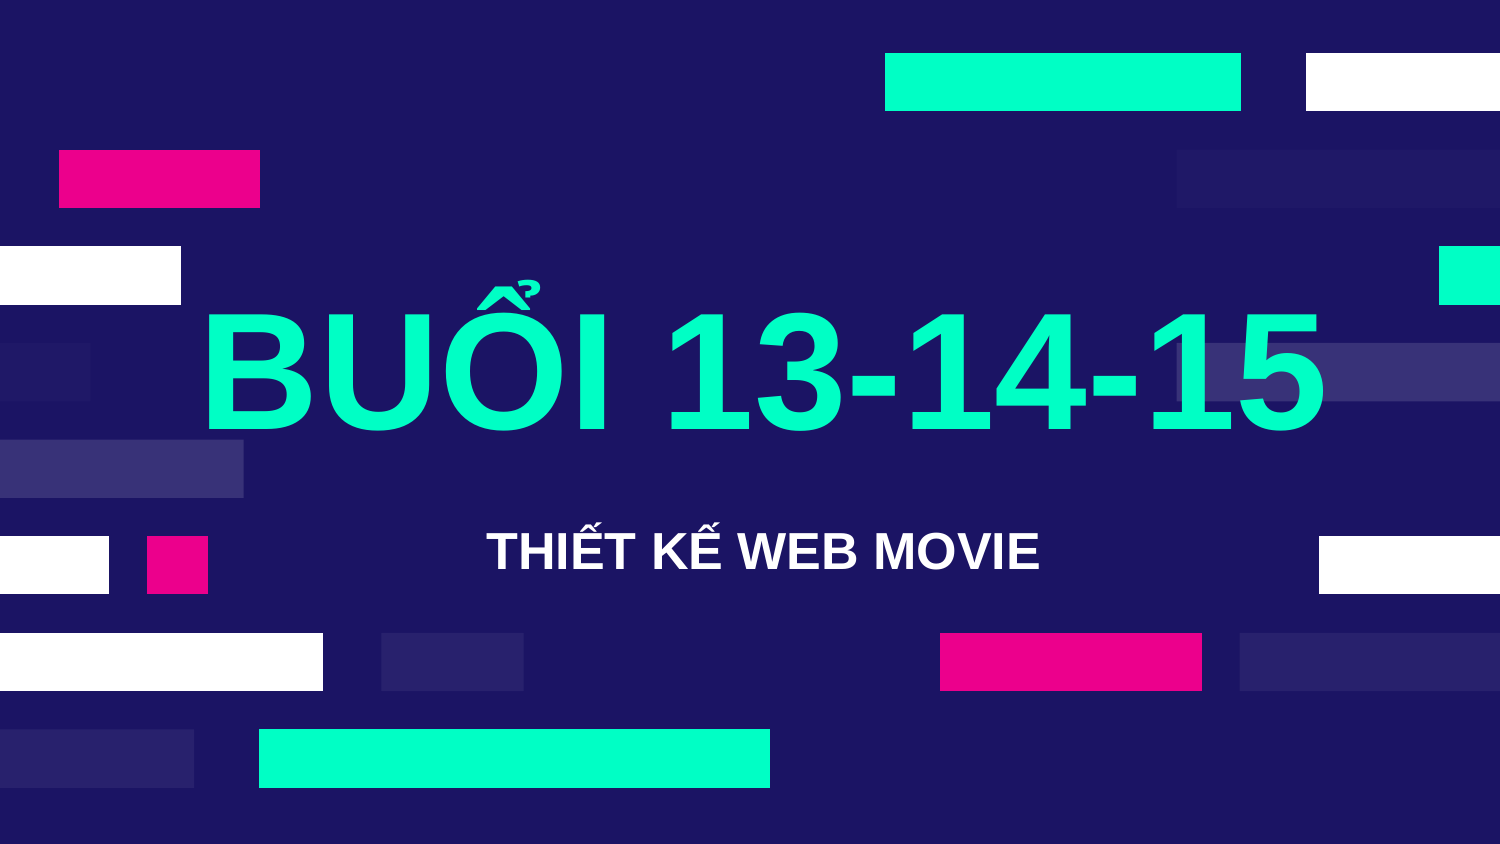

BUỔI 13-14-15
# THIẾT KẾ WEB MOVIE